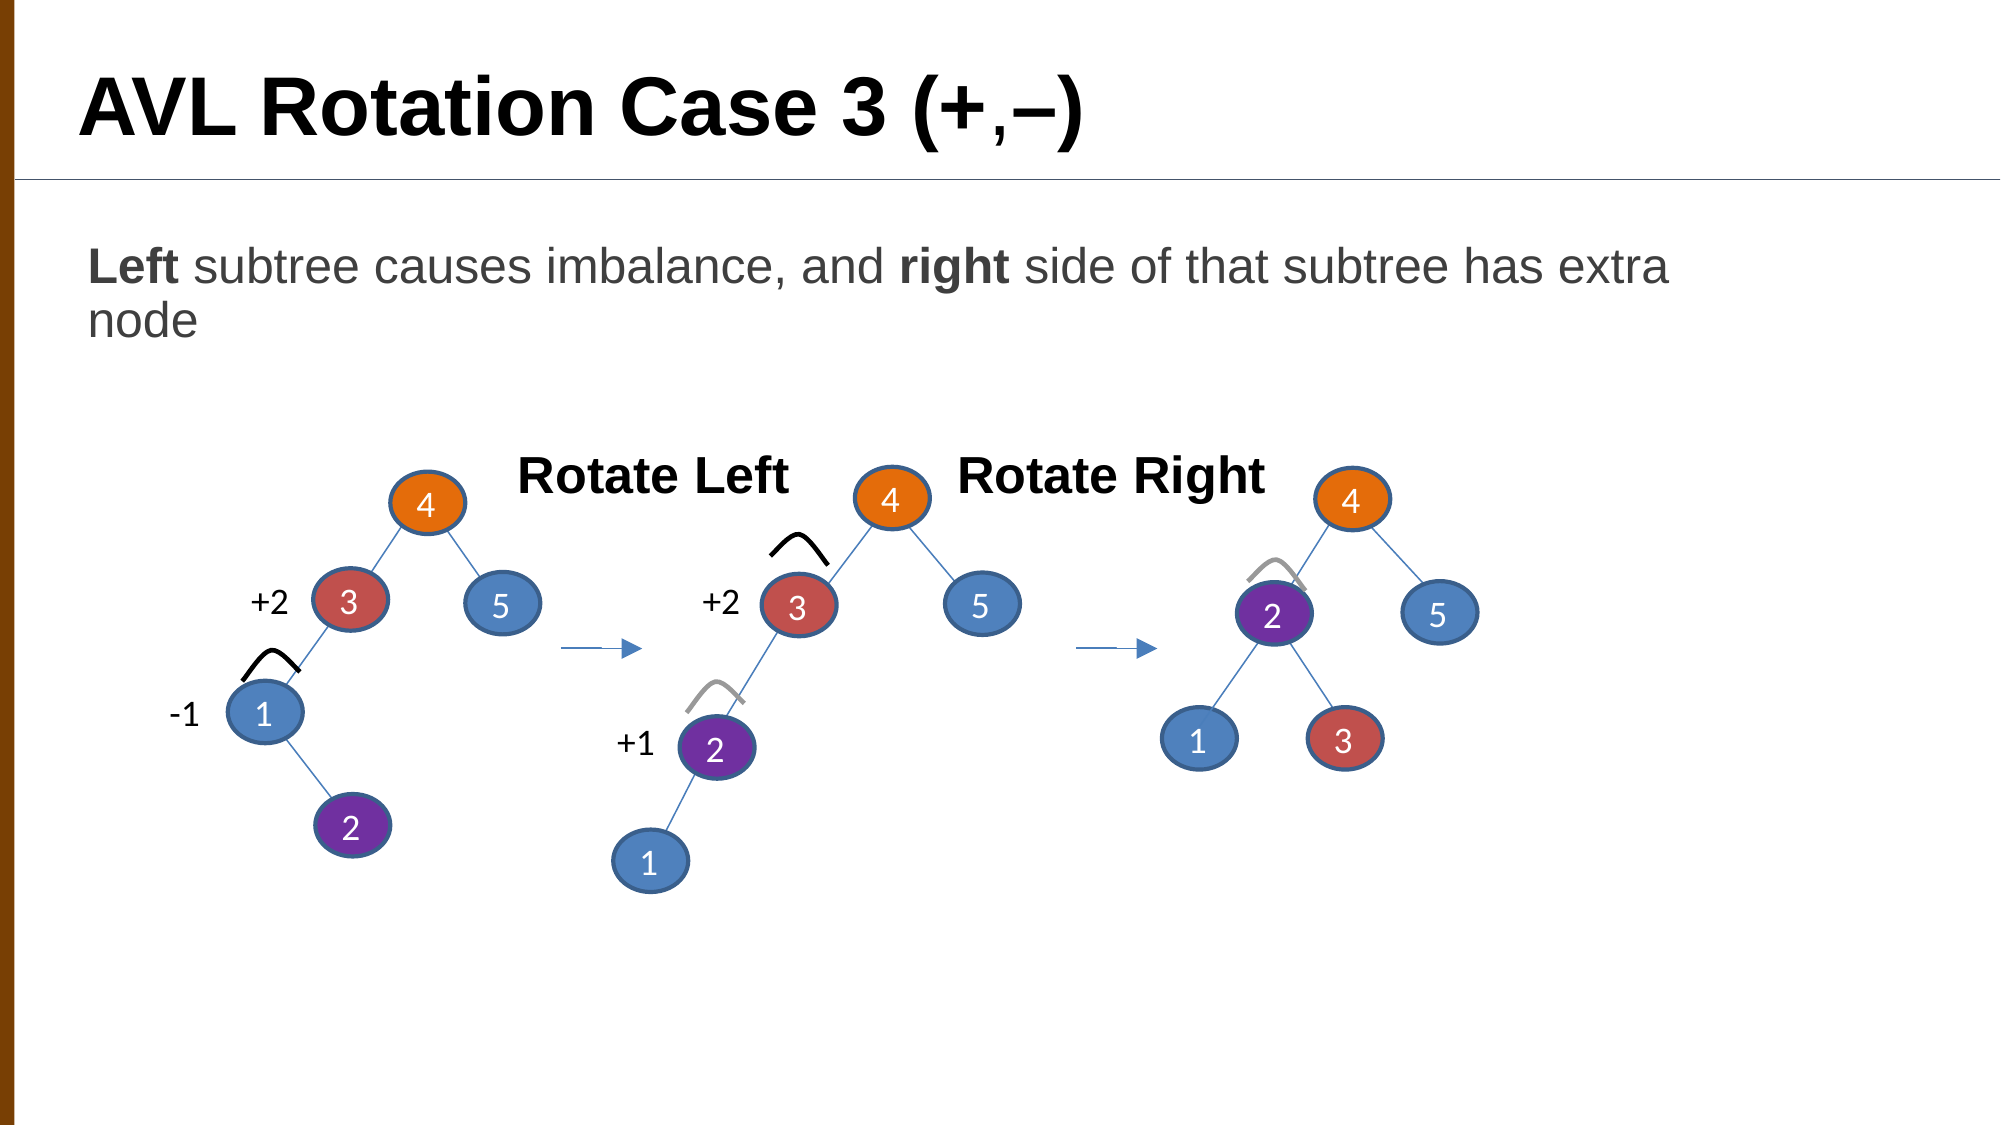

AVL Rotation Case 3 (+,–)
Left subtree causes imbalance, and right side of that subtree has extra node

Rotate Left
Rotate Right
4
4
4
3
5
1
2

+2
+2
5
3
5
2

-1

1
3
+1
2
1